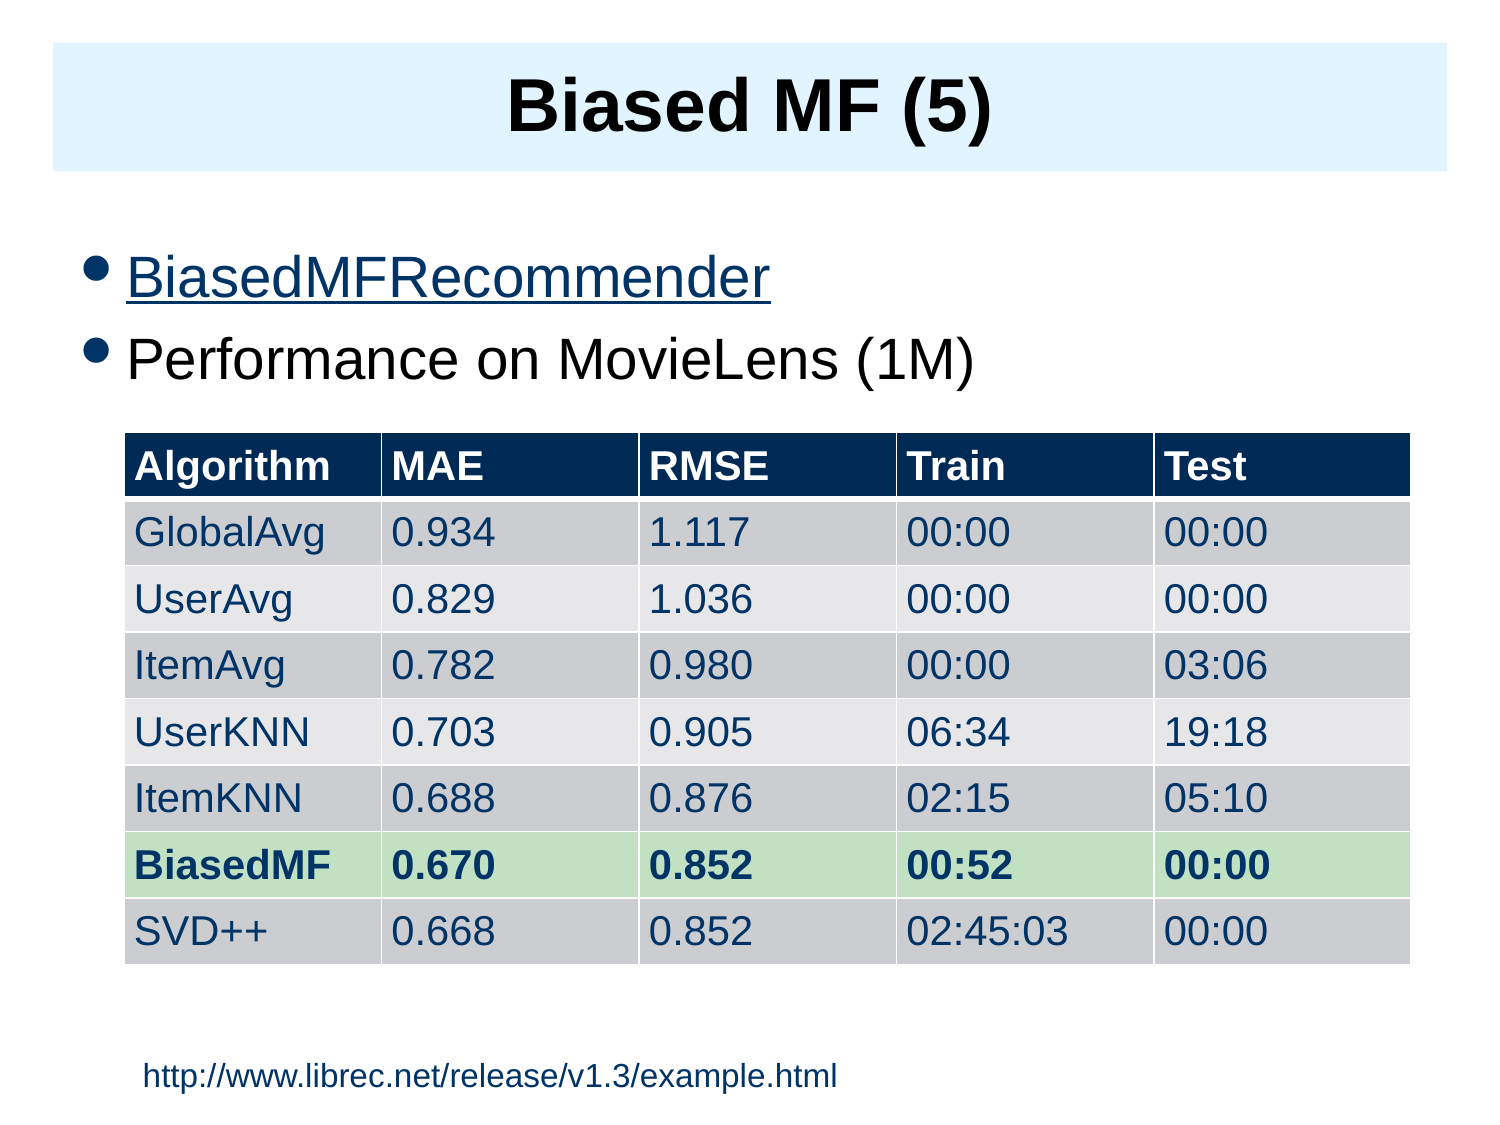

# Biased MF (5)
BiasedMFRecommender
Performance on MovieLens (1M)
| Algorithm | MAE | RMSE | Train | Test |
| --- | --- | --- | --- | --- |
| GlobalAvg | 0.934 | 1.117 | 00:00 | 00:00 |
| UserAvg | 0.829 | 1.036 | 00:00 | 00:00 |
| ItemAvg | 0.782 | 0.980 | 00:00 | 03:06 |
| UserKNN | 0.703 | 0.905 | 06:34 | 19:18 |
| ItemKNN | 0.688 | 0.876 | 02:15 | 05:10 |
| BiasedMF | 0.670 | 0.852 | 00:52 | 00:00 |
| SVD++ | 0.668 | 0.852 | 02:45:03 | 00:00 |
http://www.librec.net/release/v1.3/example.html